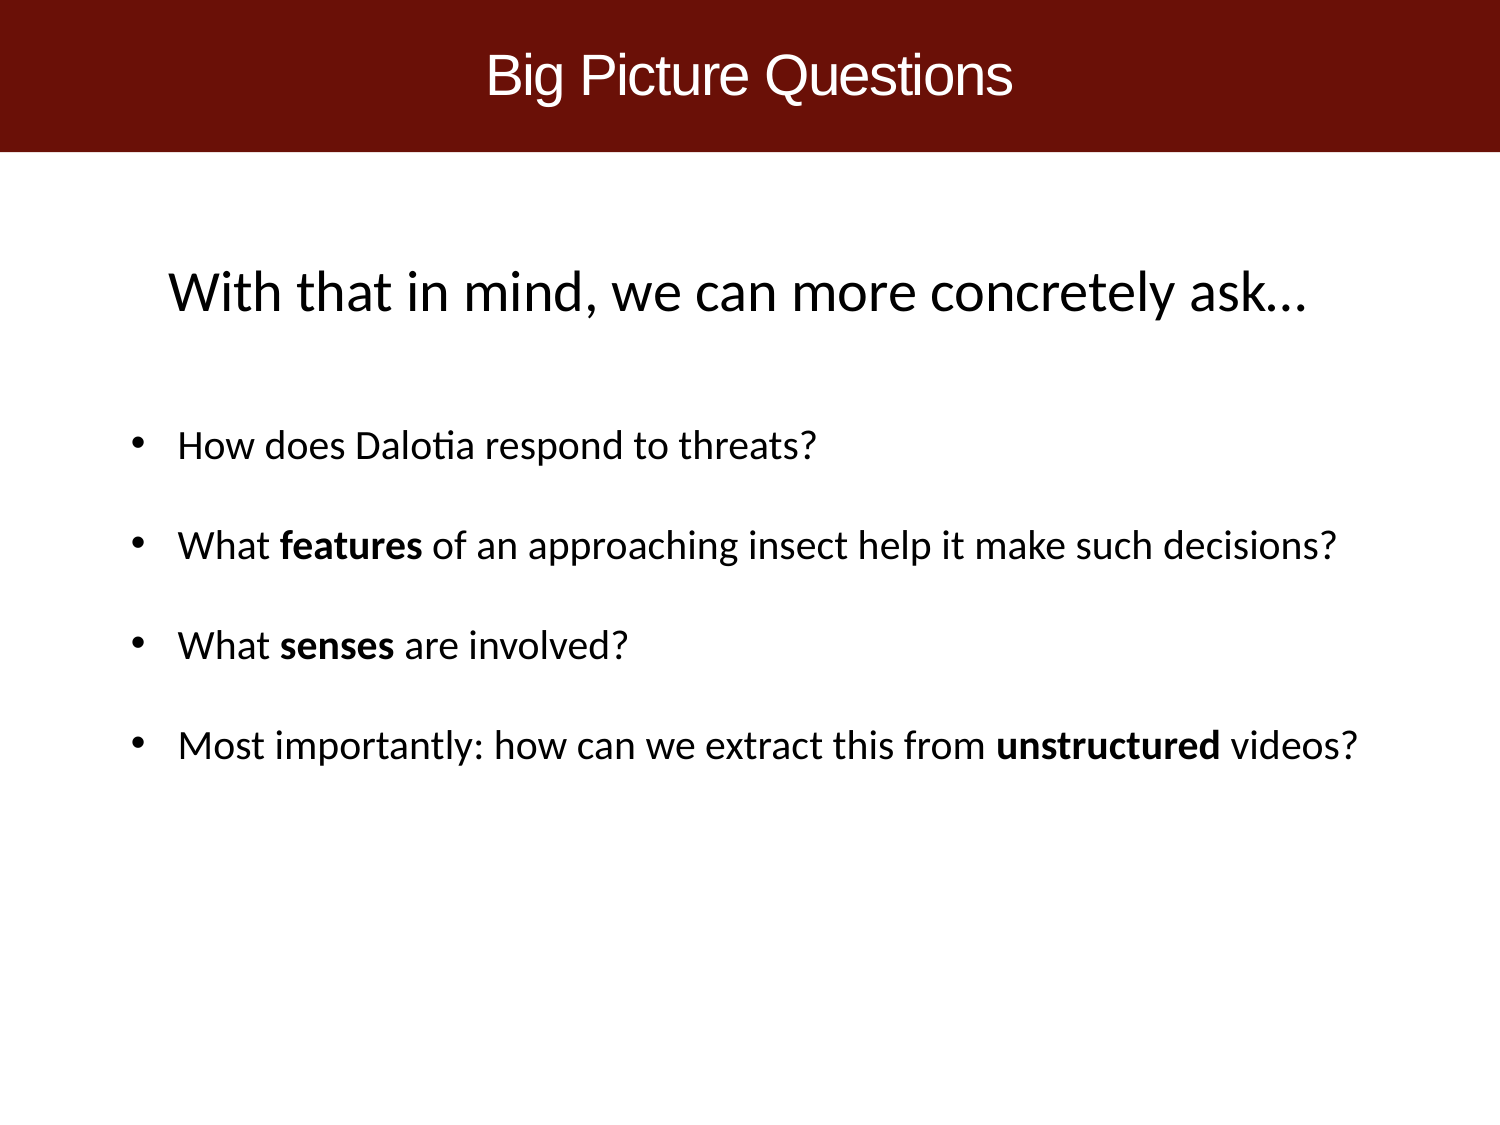

Big Picture Questions
With that in mind, we can more concretely ask…
How does Dalotia respond to threats?
What features of an approaching insect help it make such decisions?
What senses are involved?
Most importantly: how can we extract this from unstructured videos?